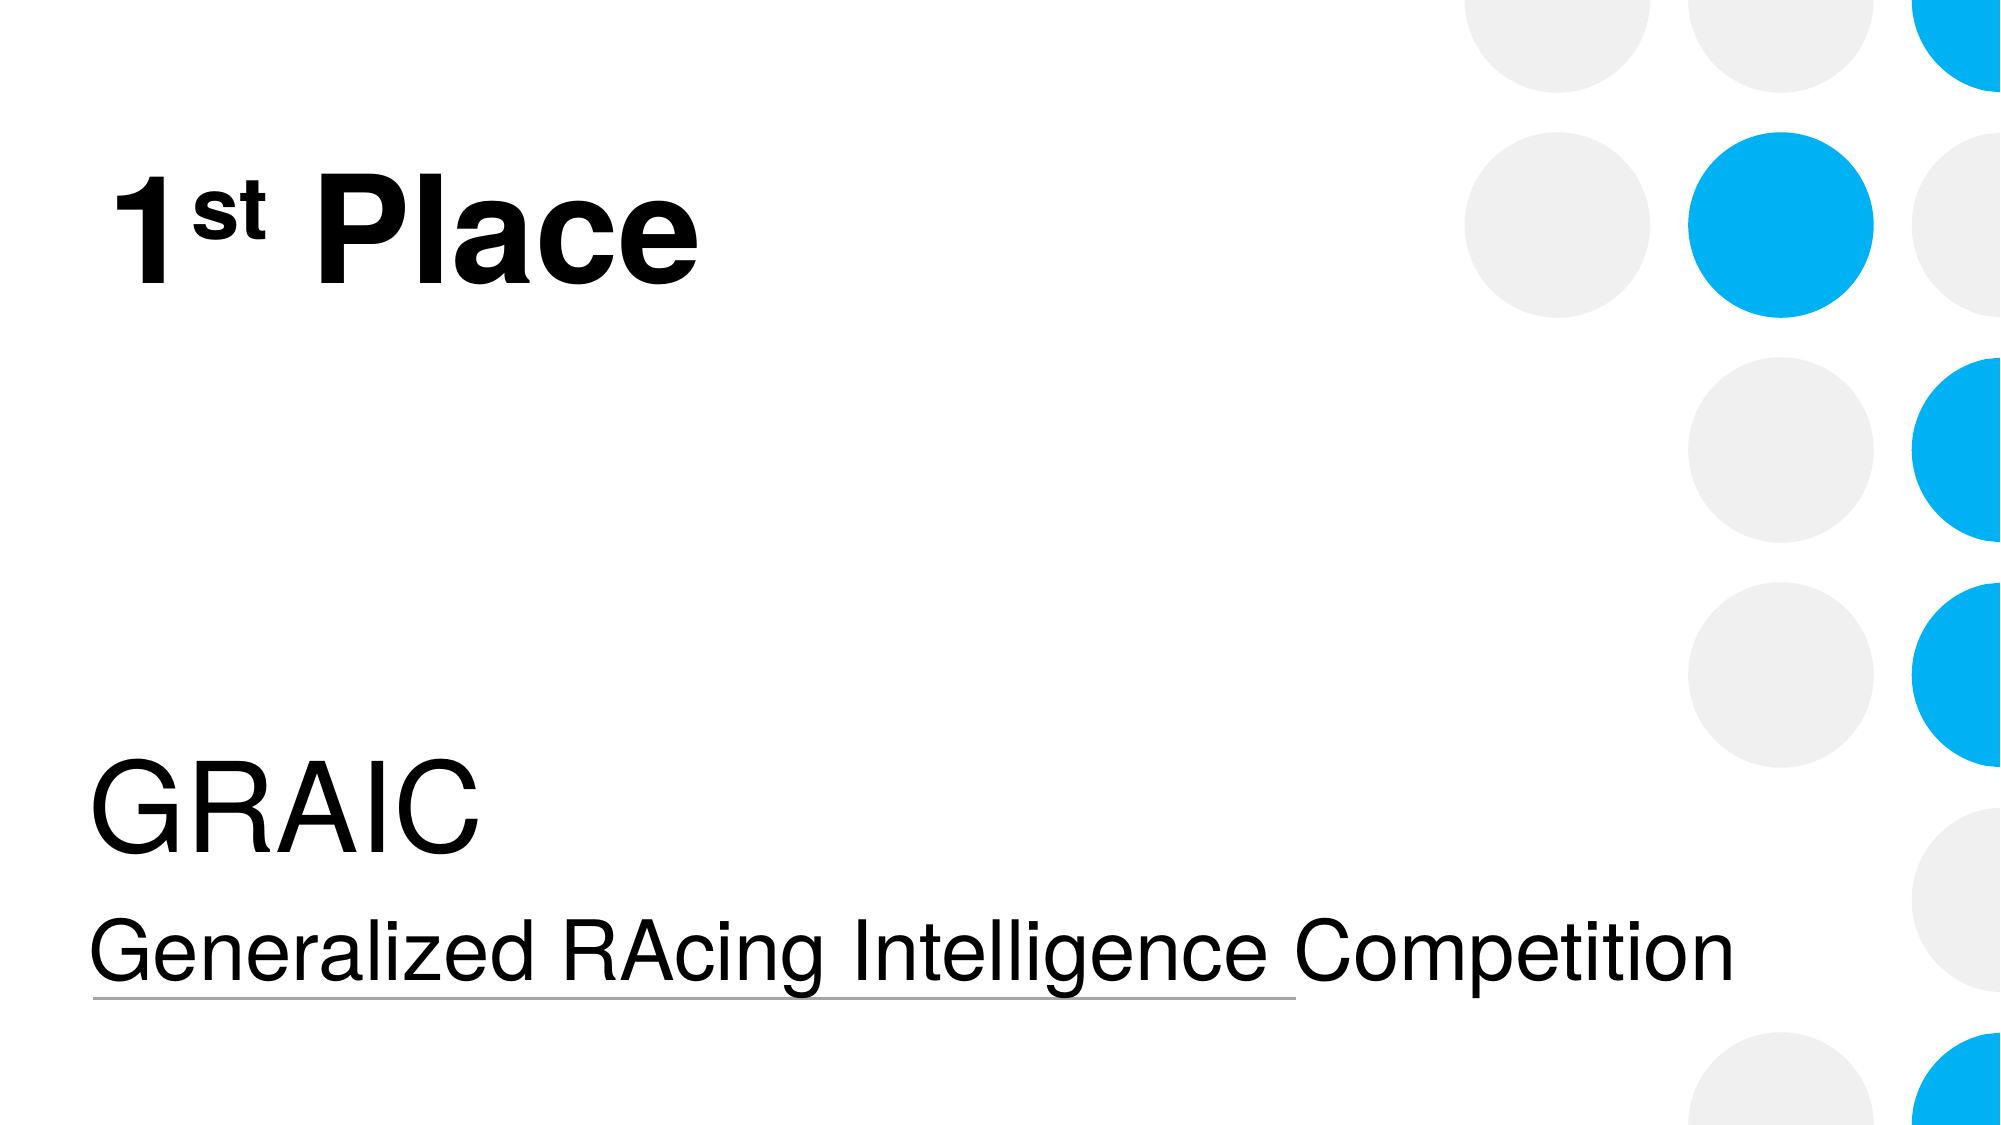

# 1st Place
GRAIC
Generalized RAcing Intelligence Competition